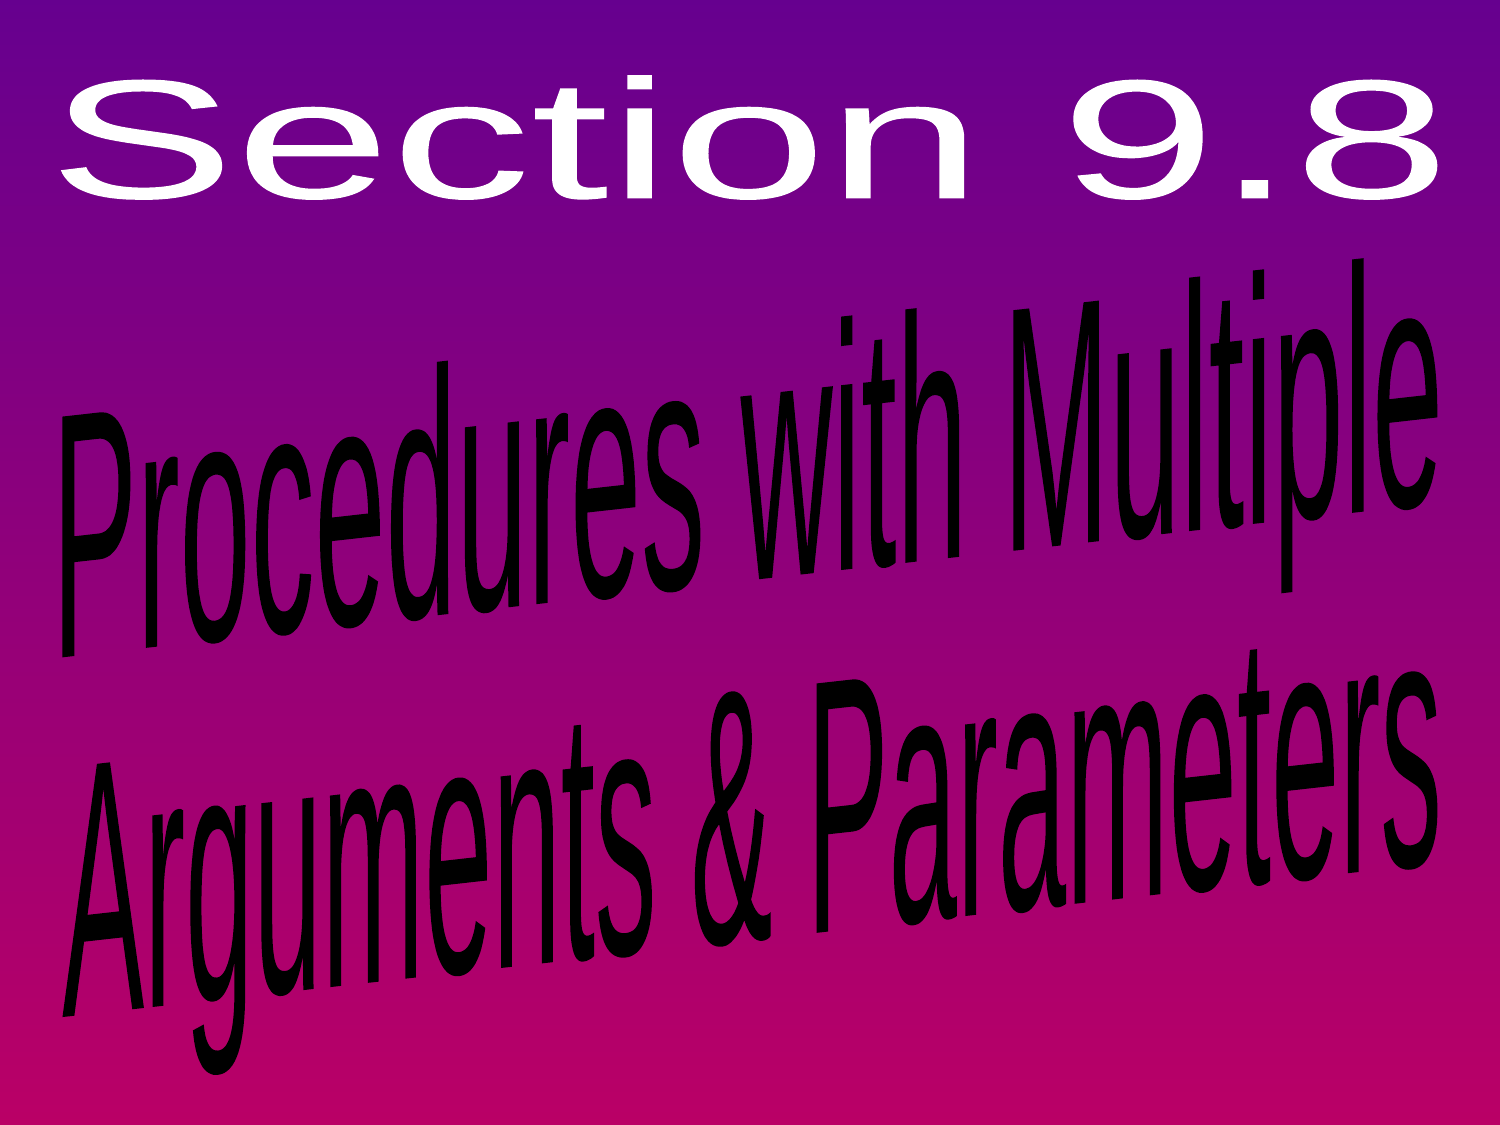

Section 9.8
Procedures with Multiple
Arguments & Parameters